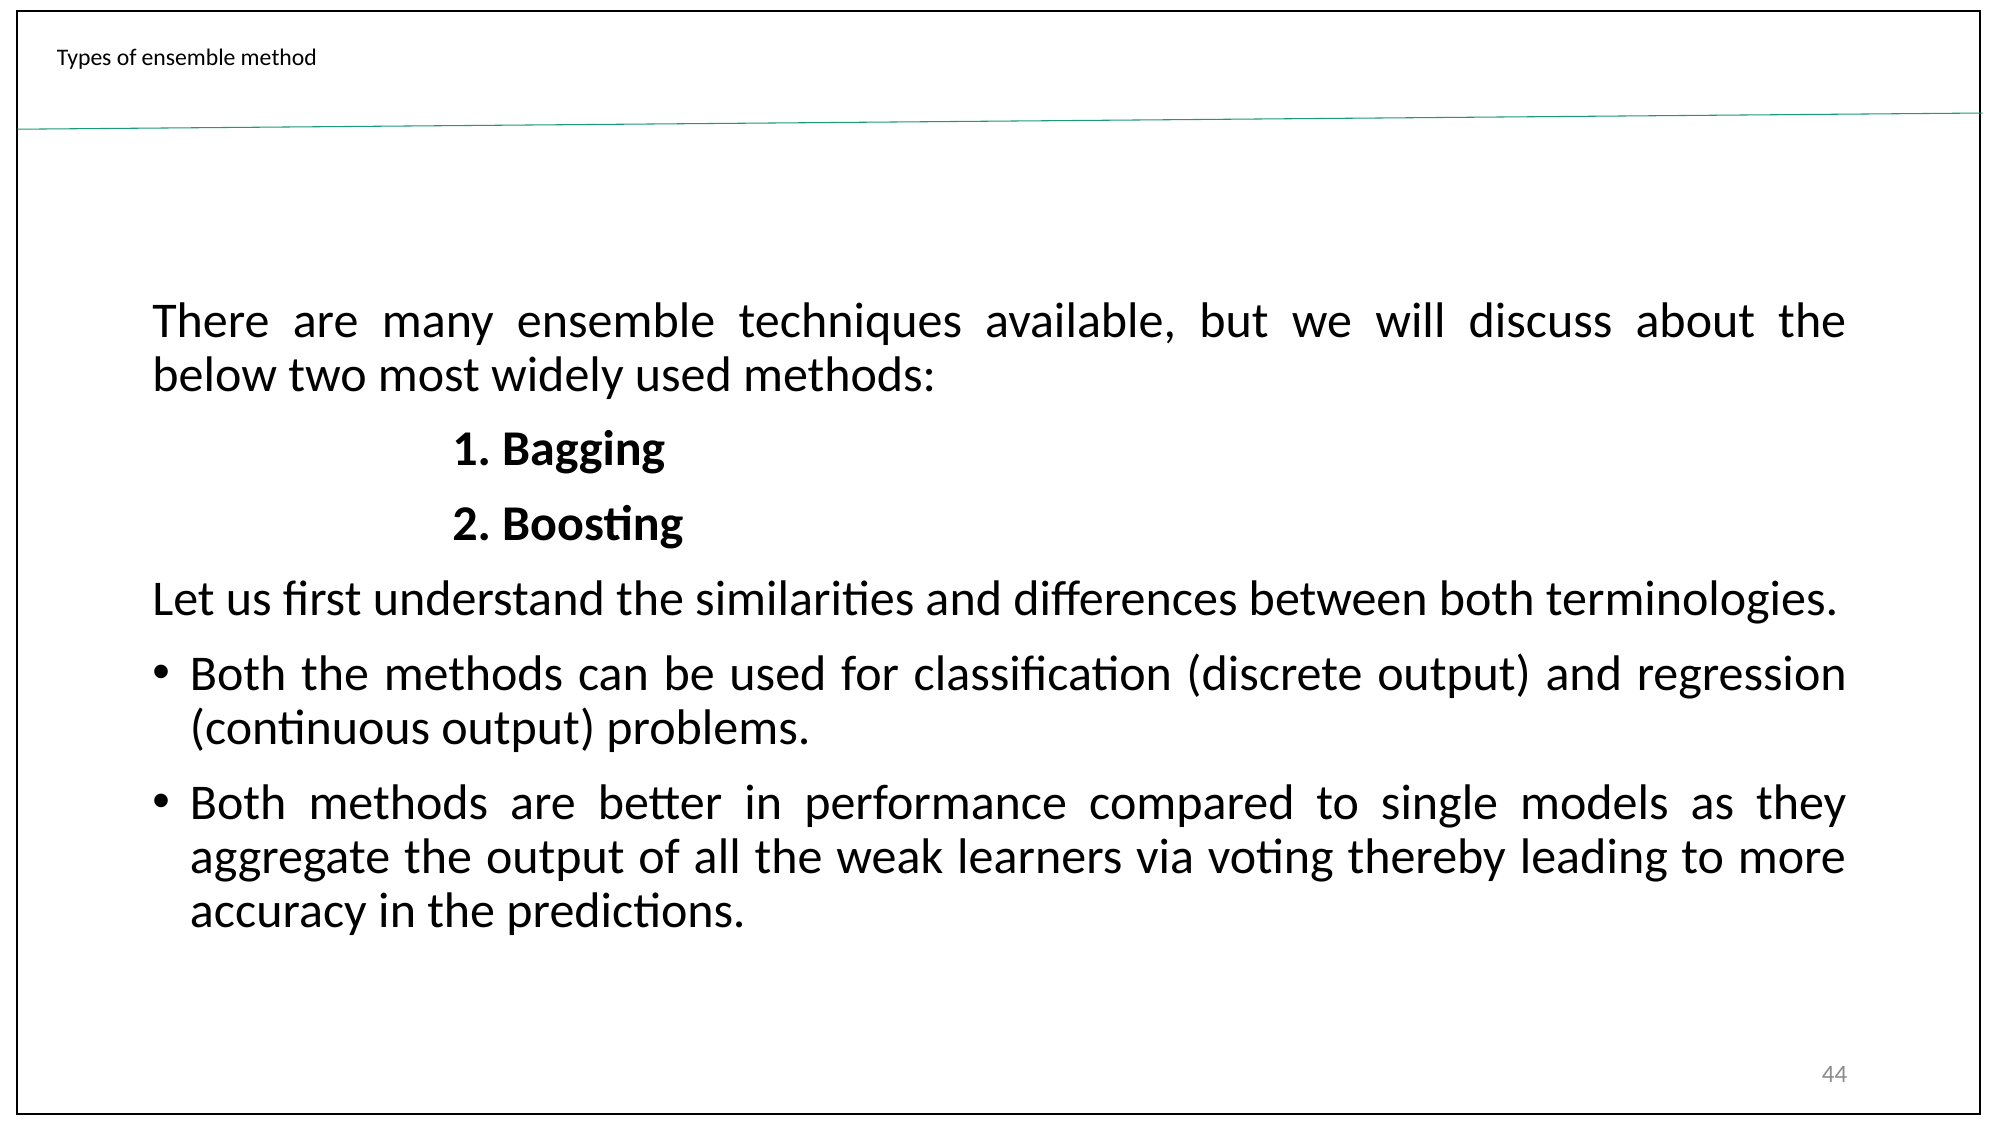

# Types of ensemble method

There are many ensemble techniques available, but we will discuss about the below two most widely used methods:
		1. Bagging
		2. Boosting
Let us first understand the similarities and differences between both terminologies.
Both the methods can be used for classification (discrete output) and regression (continuous output) problems.
­Both methods are better in performance compared to single models as they aggregate the output of all the weak learners via voting thereby leading to more accuracy in the predictions.

44